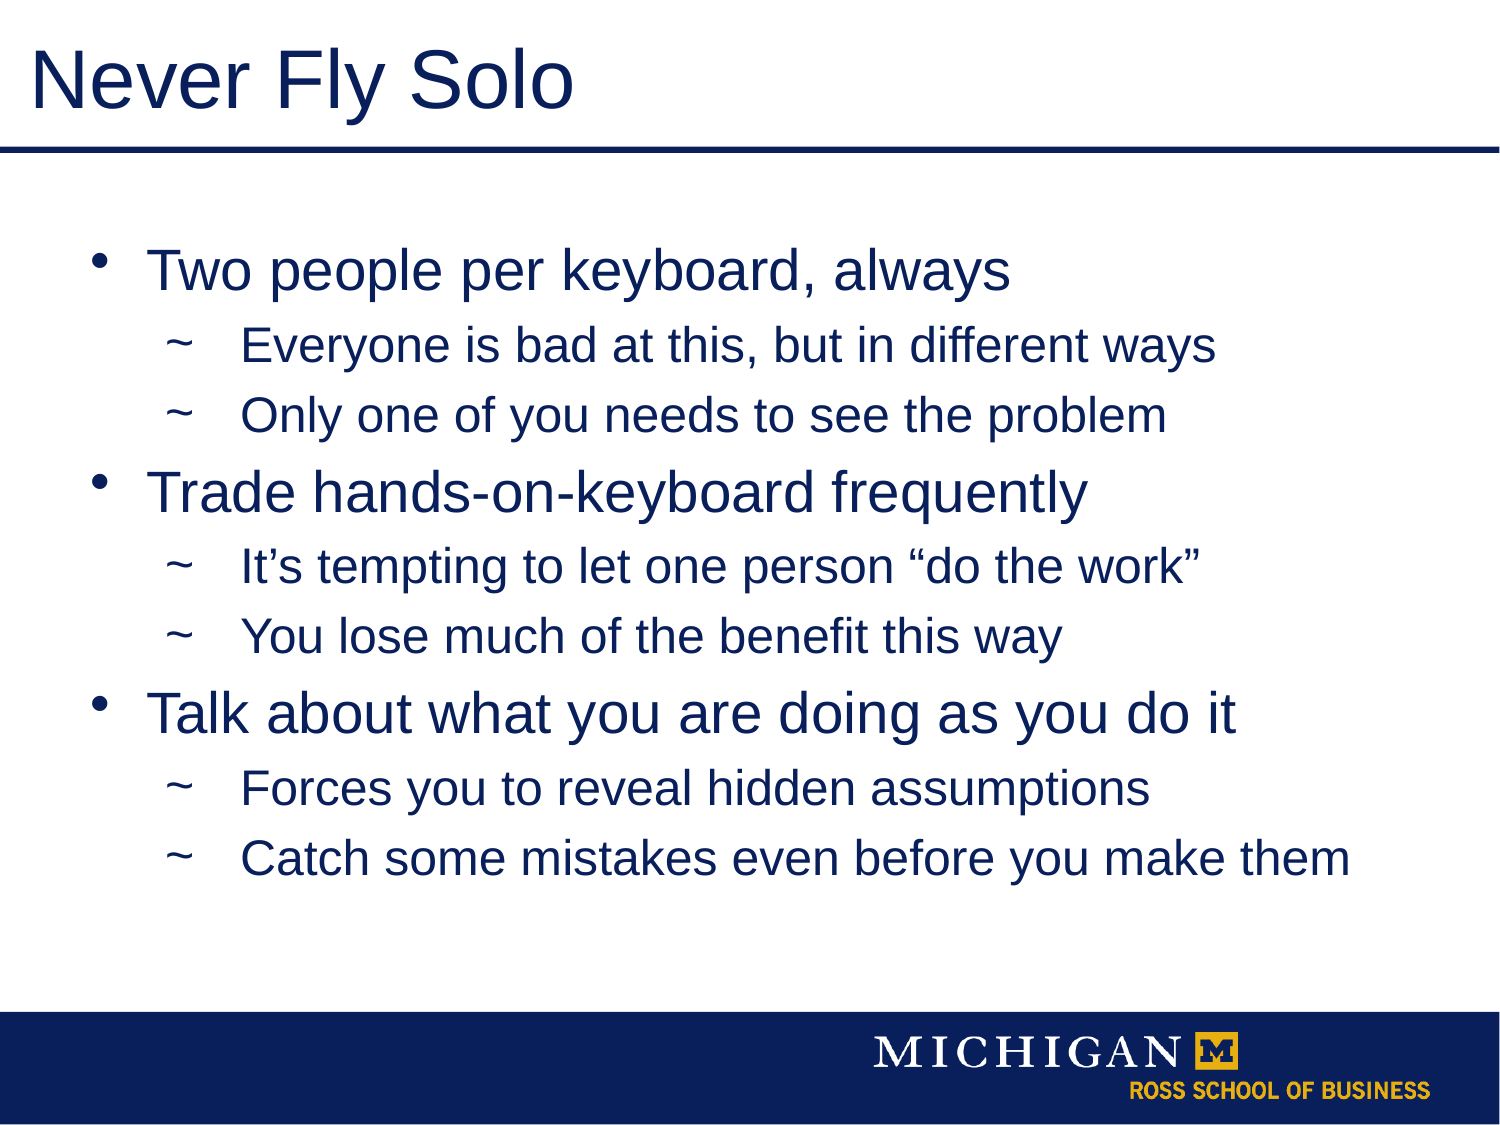

# Never Fly Solo
Two people per keyboard, always
Everyone is bad at this, but in different ways
Only one of you needs to see the problem
Trade hands-on-keyboard frequently
It’s tempting to let one person “do the work”
You lose much of the benefit this way
Talk about what you are doing as you do it
Forces you to reveal hidden assumptions
Catch some mistakes even before you make them